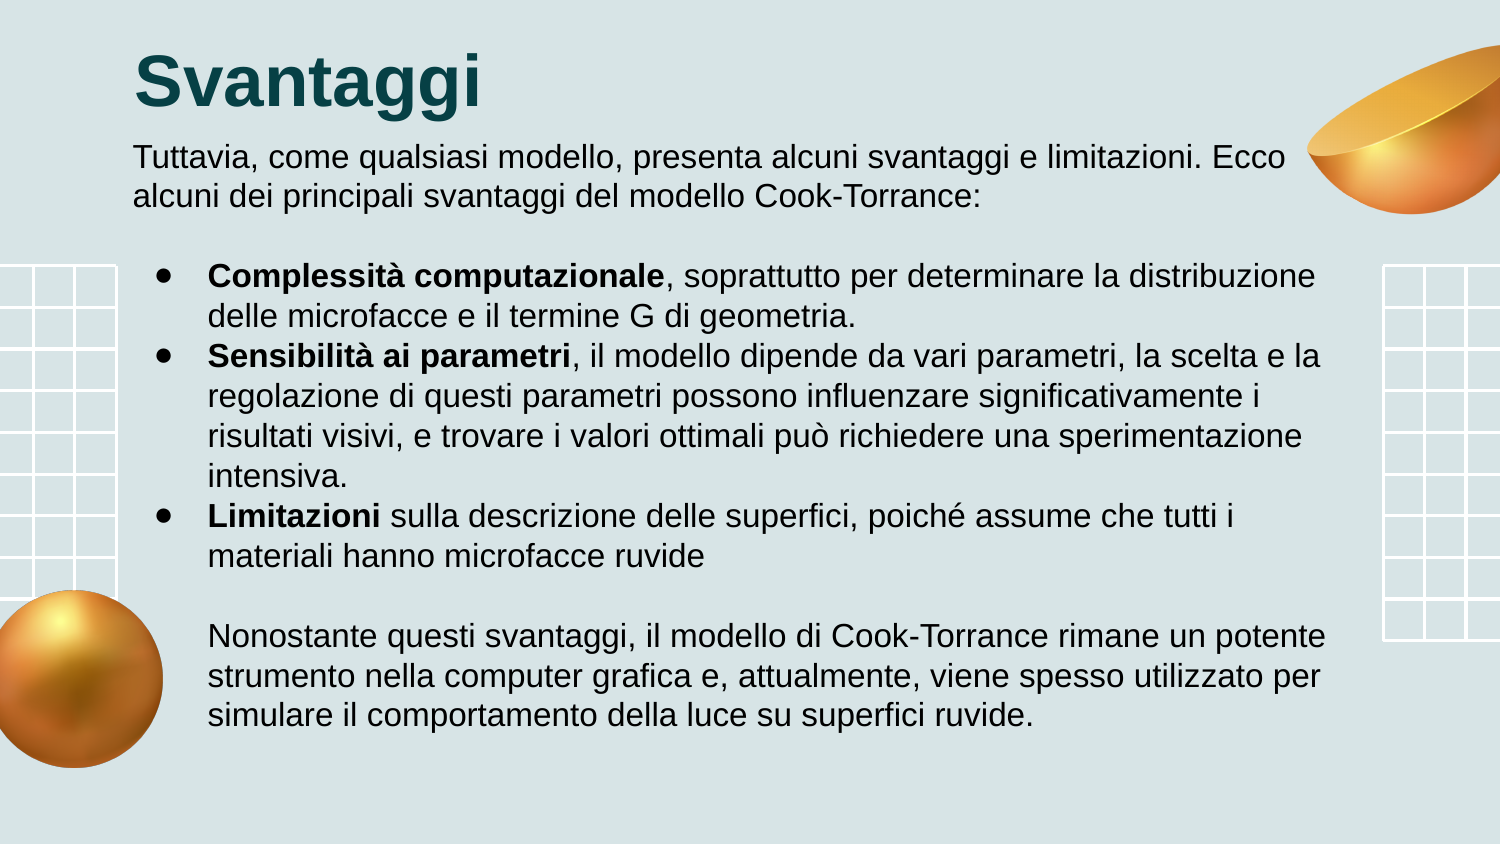

Svantaggi
Tuttavia, come qualsiasi modello, presenta alcuni svantaggi e limitazioni. Ecco alcuni dei principali svantaggi del modello Cook-Torrance:

Complessità computazionale, soprattutto per determinare la distribuzione delle microfacce e il termine G di geometria.
Sensibilità ai parametri, il modello dipende da vari parametri, la scelta e la regolazione di questi parametri possono influenzare significativamente i risultati visivi, e trovare i valori ottimali può richiedere una sperimentazione intensiva.
Limitazioni sulla descrizione delle superfici, poiché assume che tutti i materiali hanno microfacce ruvide

Nonostante questi svantaggi, il modello di Cook-Torrance rimane un potente strumento nella computer grafica e, attualmente, viene spesso utilizzato per simulare il comportamento della luce su superfici ruvide.